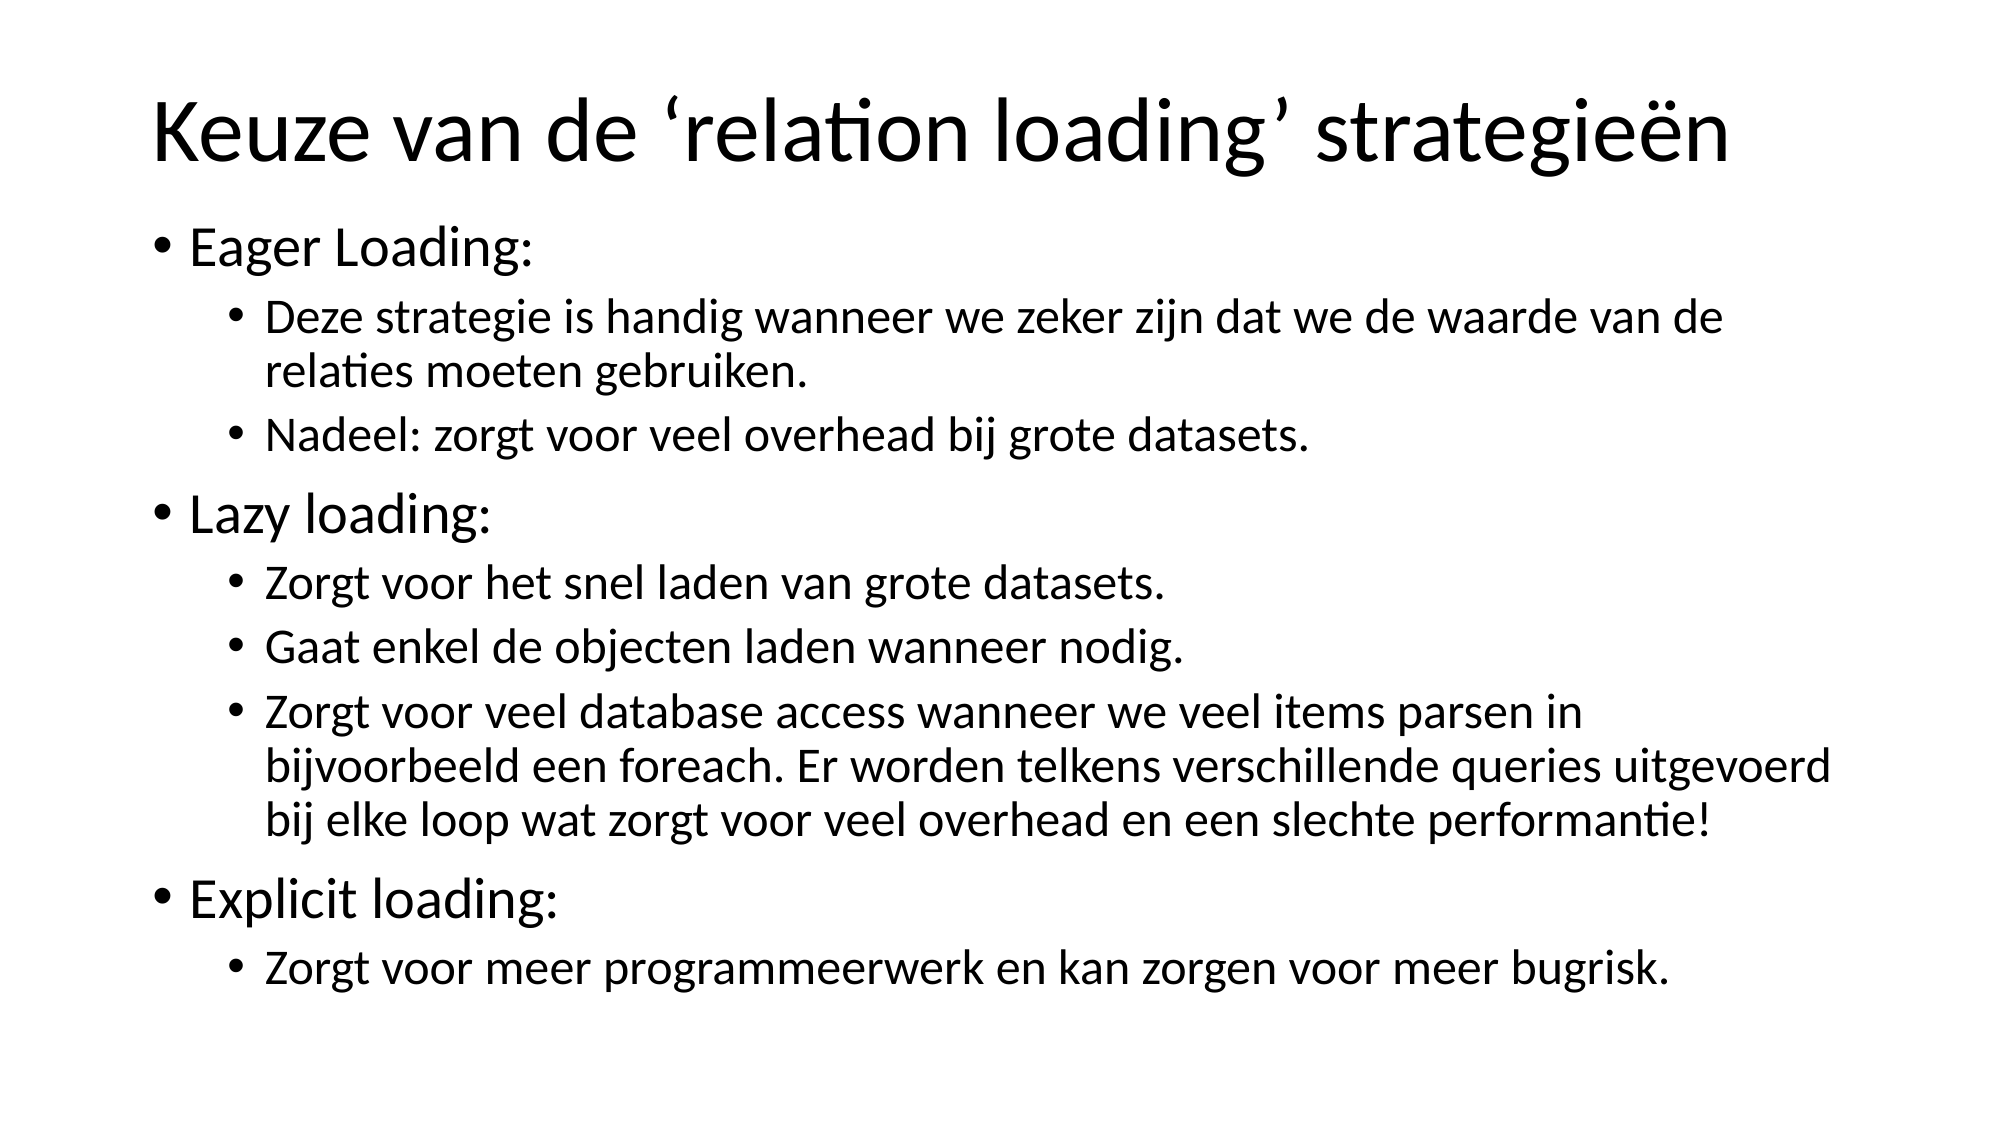

# Keuze van de ‘relation loading’ strategieën
Eager Loading:
Deze strategie is handig wanneer we zeker zijn dat we de waarde van de relaties moeten gebruiken.
Nadeel: zorgt voor veel overhead bij grote datasets.
Lazy loading:
Zorgt voor het snel laden van grote datasets.
Gaat enkel de objecten laden wanneer nodig.
Zorgt voor veel database access wanneer we veel items parsen in bijvoorbeeld een foreach. Er worden telkens verschillende queries uitgevoerd bij elke loop wat zorgt voor veel overhead en een slechte performantie!
Explicit loading:
Zorgt voor meer programmeerwerk en kan zorgen voor meer bugrisk.